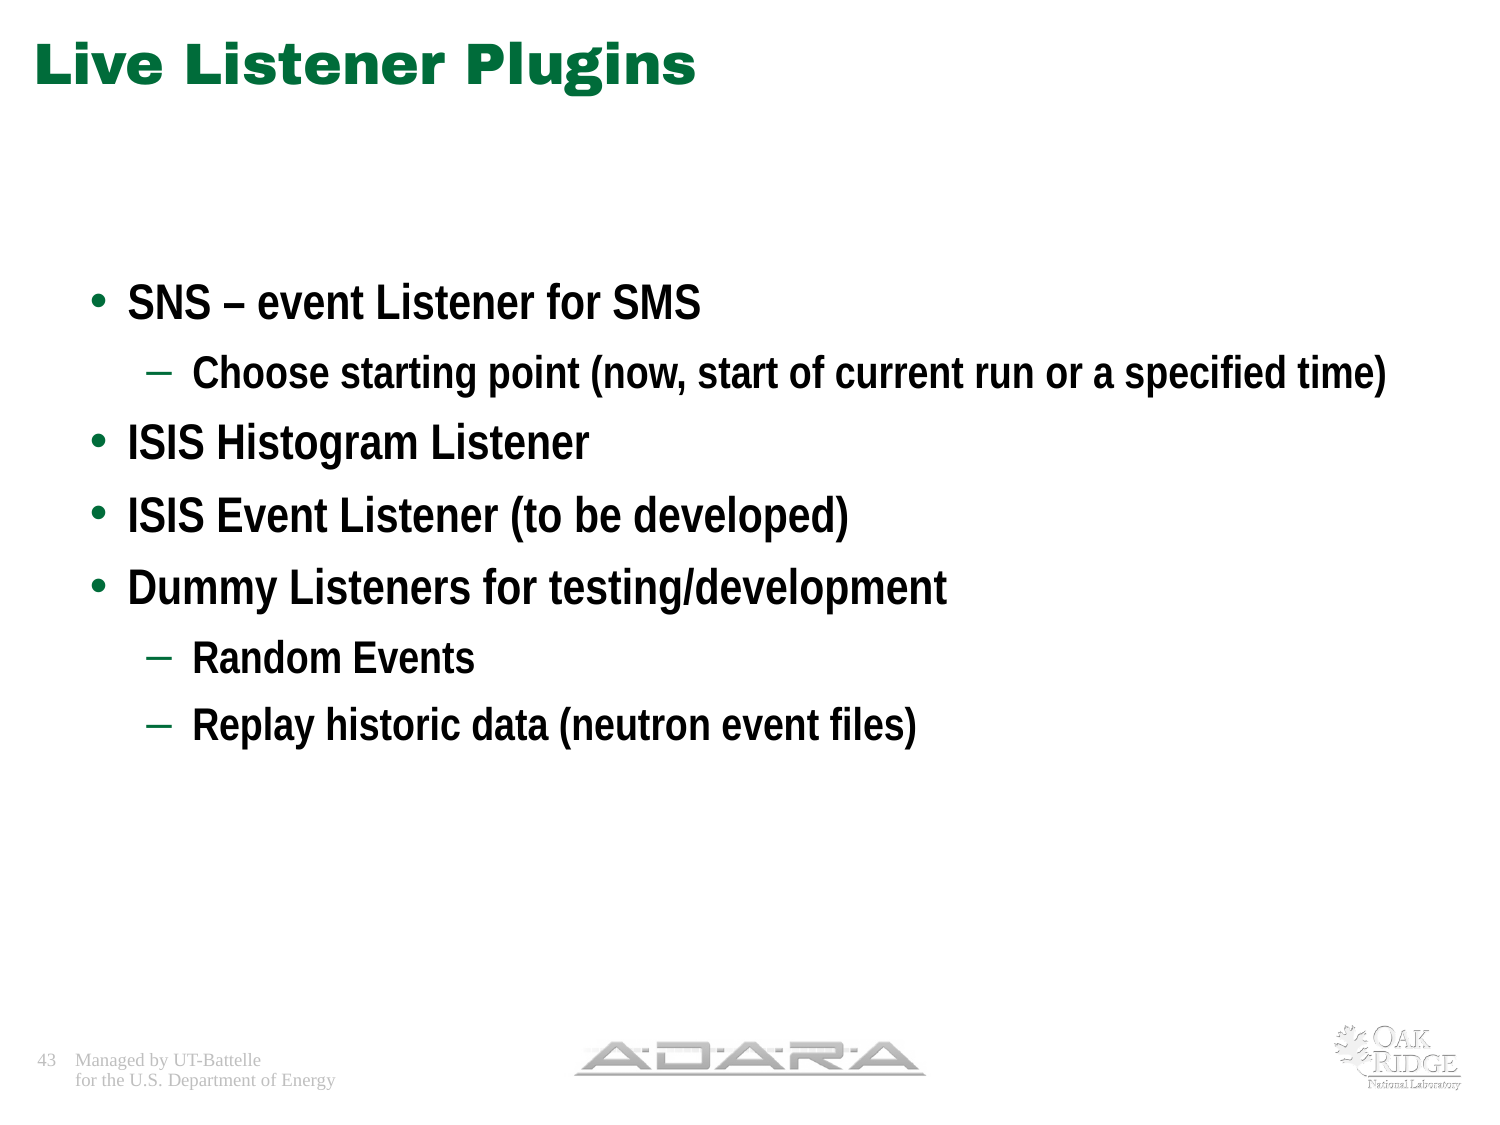

# Live Listener Plugins
SNS – event Listener for SMS
Choose starting point (now, start of current run or a specified time)
ISIS Histogram Listener
ISIS Event Listener (to be developed)
Dummy Listeners for testing/development
Random Events
Replay historic data (neutron event files)